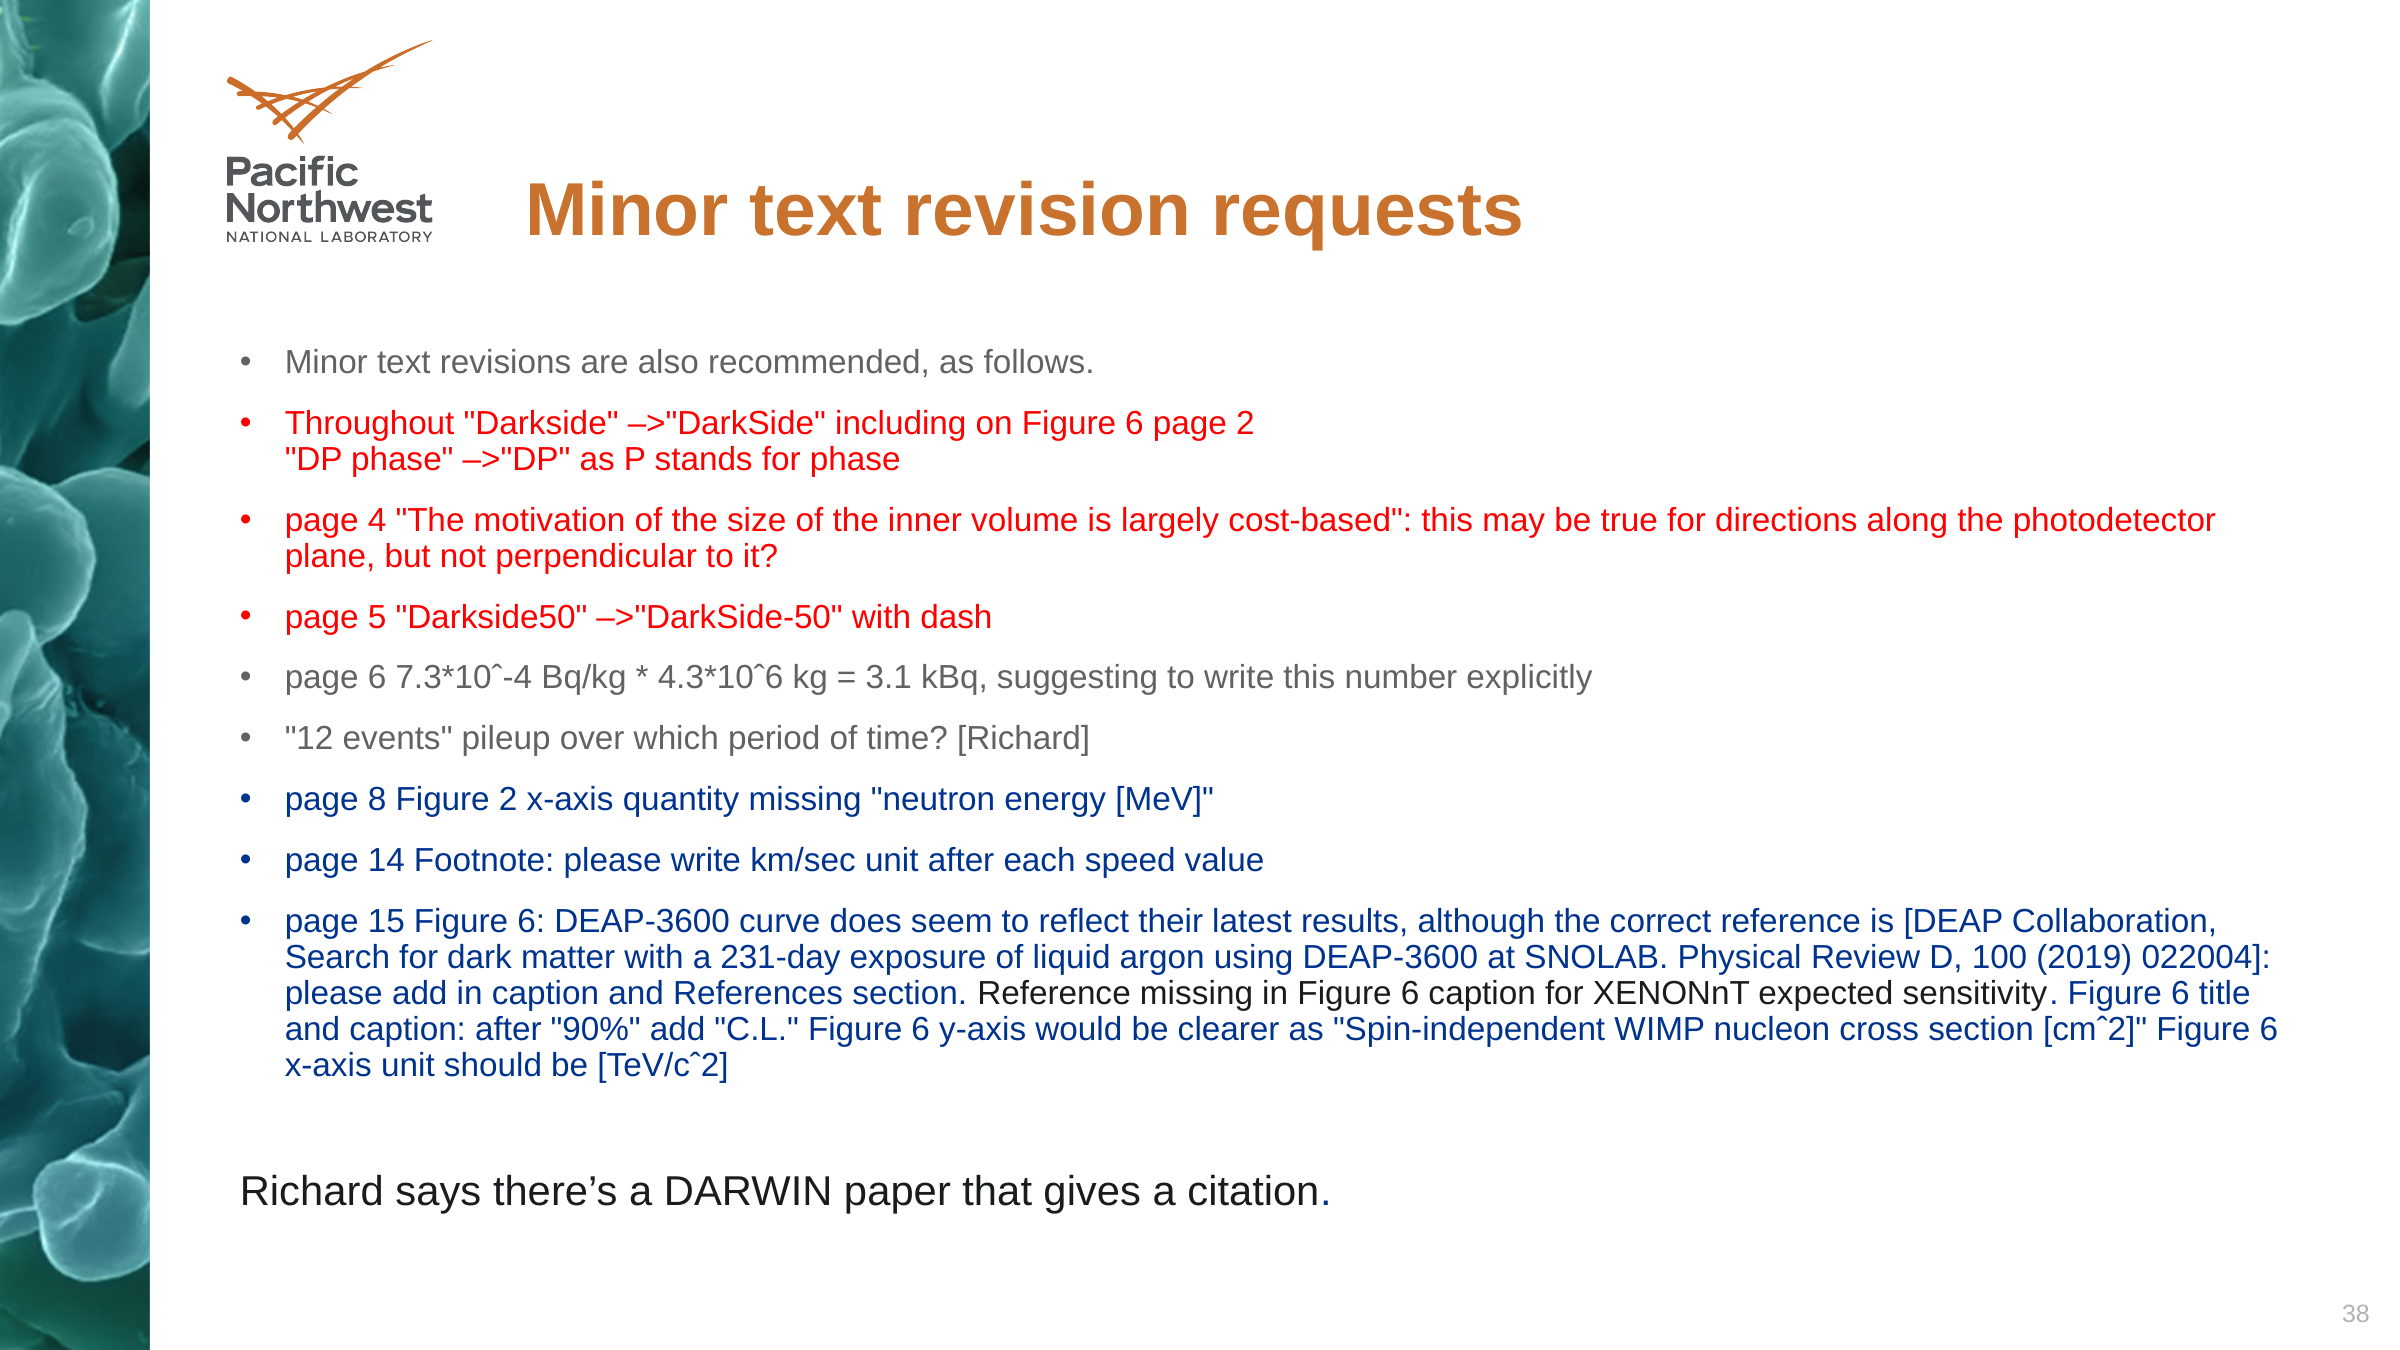

# Minor text revision requests
Minor text revisions are also recommended, as follows.
Throughout "Darkside" –>"DarkSide" including on Figure 6 page 2
"DP phase" –>"DP" as P stands for phase
page 4 "The motivation of the size of the inner volume is largely cost-based": this may be true for directions along the photodetector plane, but not perpendicular to it?
page 5 "Darkside50" –>"DarkSide-50" with dash
page 6 7.3*10ˆ-4 Bq/kg * 4.3*10ˆ6 kg = 3.1 kBq, suggesting to write this number explicitly
"12 events" pileup over which period of time? [Richard]
page 8 Figure 2 x-axis quantity missing "neutron energy [MeV]"
page 14 Footnote: please write km/sec unit after each speed value
page 15 Figure 6: DEAP-3600 curve does seem to reflect their latest results, although the correct reference is [DEAP Collaboration, Search for dark matter with a 231-day exposure of liquid argon using DEAP-3600 at SNOLAB. Physical Review D, 100 (2019) 022004]: please add in caption and References section. Reference missing in Figure 6 caption for XENONnT expected sensitivity. Figure 6 title and caption: after "90%" add "C.L." Figure 6 y-axis would be clearer as "Spin-independent WIMP nucleon cross section [cmˆ2]" Figure 6 x-axis unit should be [TeV/cˆ2]

Richard says there’s a DARWIN paper that gives a citation.
38